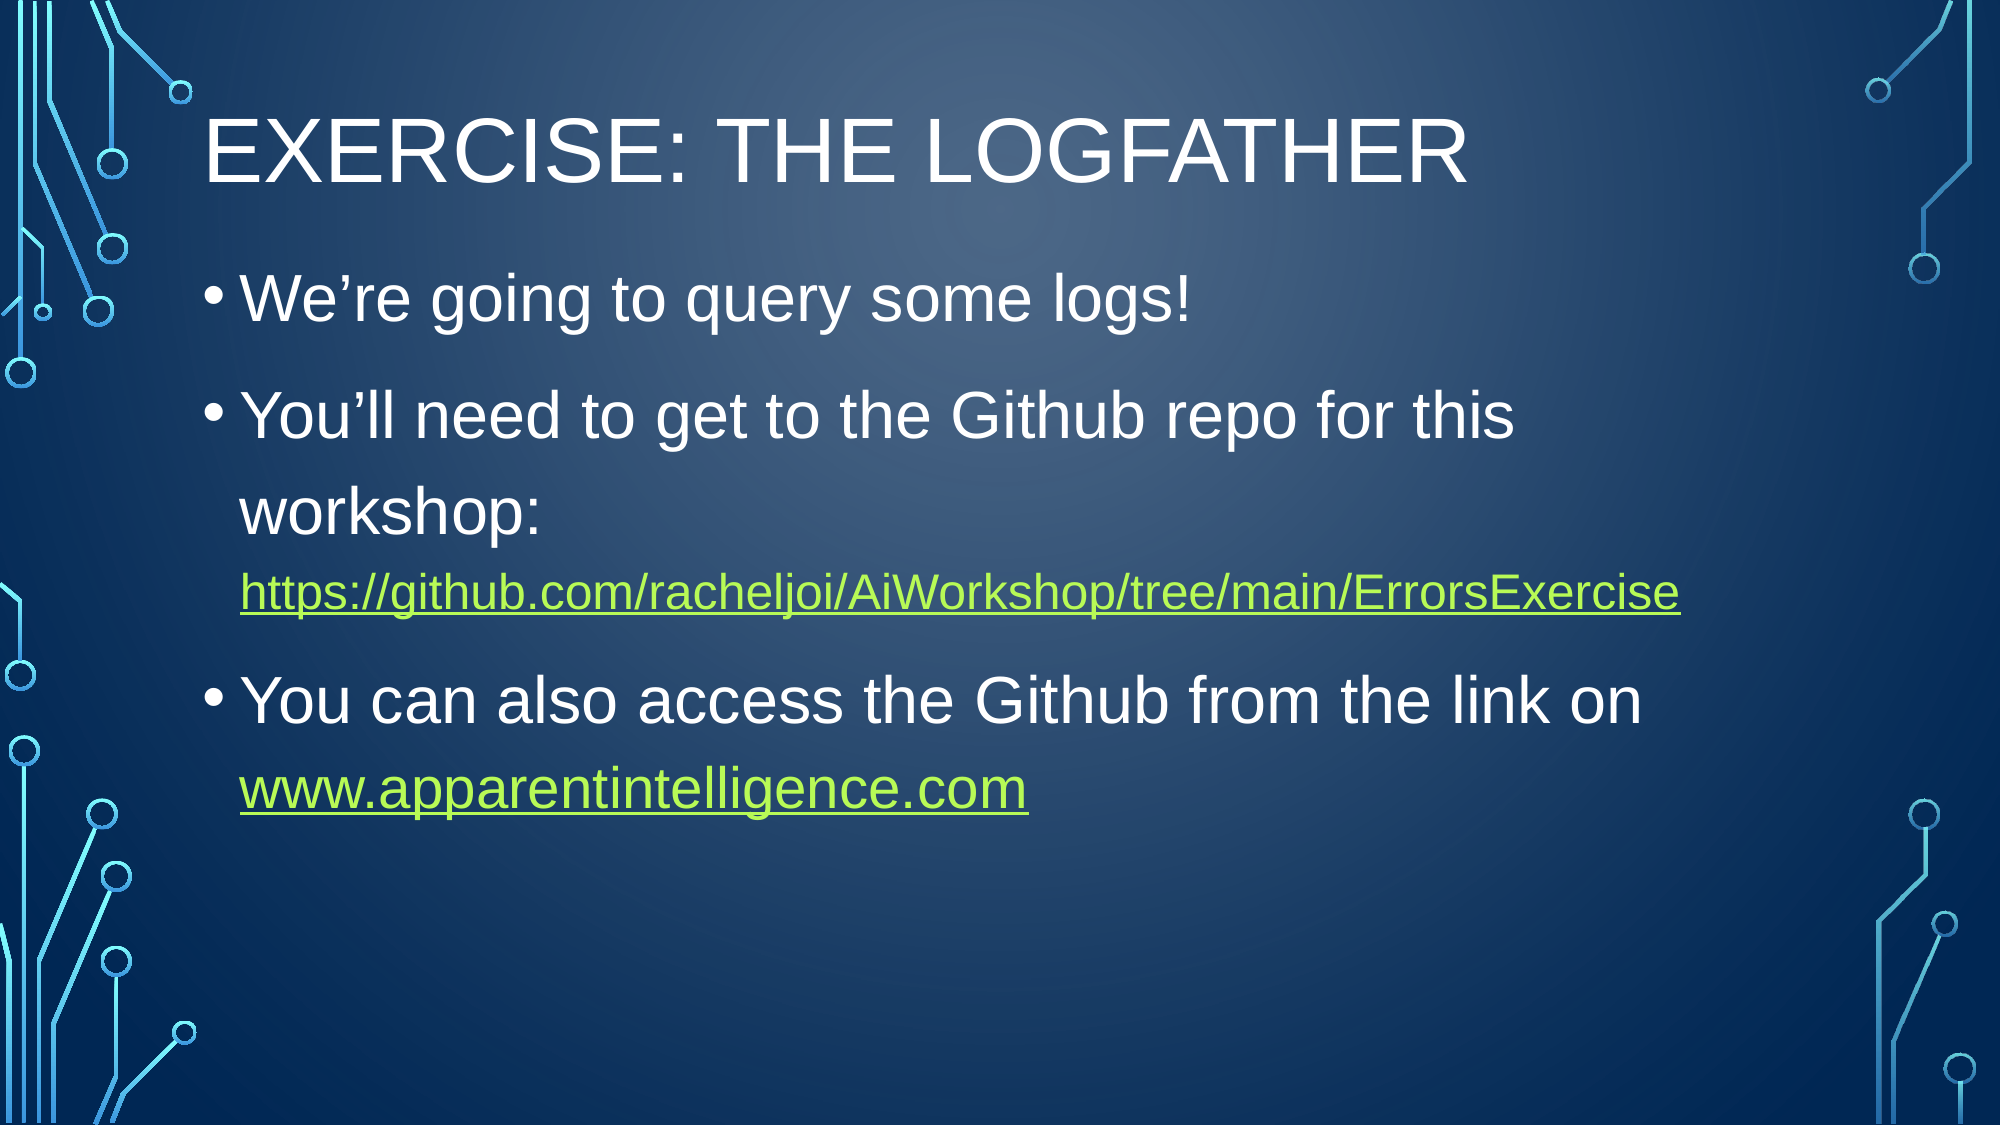

# EXERCISE: THE LOGFATHER
We’re going to query some logs!
You’ll need to get to the Github repo for this workshop: https://github.com/racheljoi/AiWorkshop/tree/main/ErrorsExercise
You can also access the Github from the link on www.apparentintelligence.com